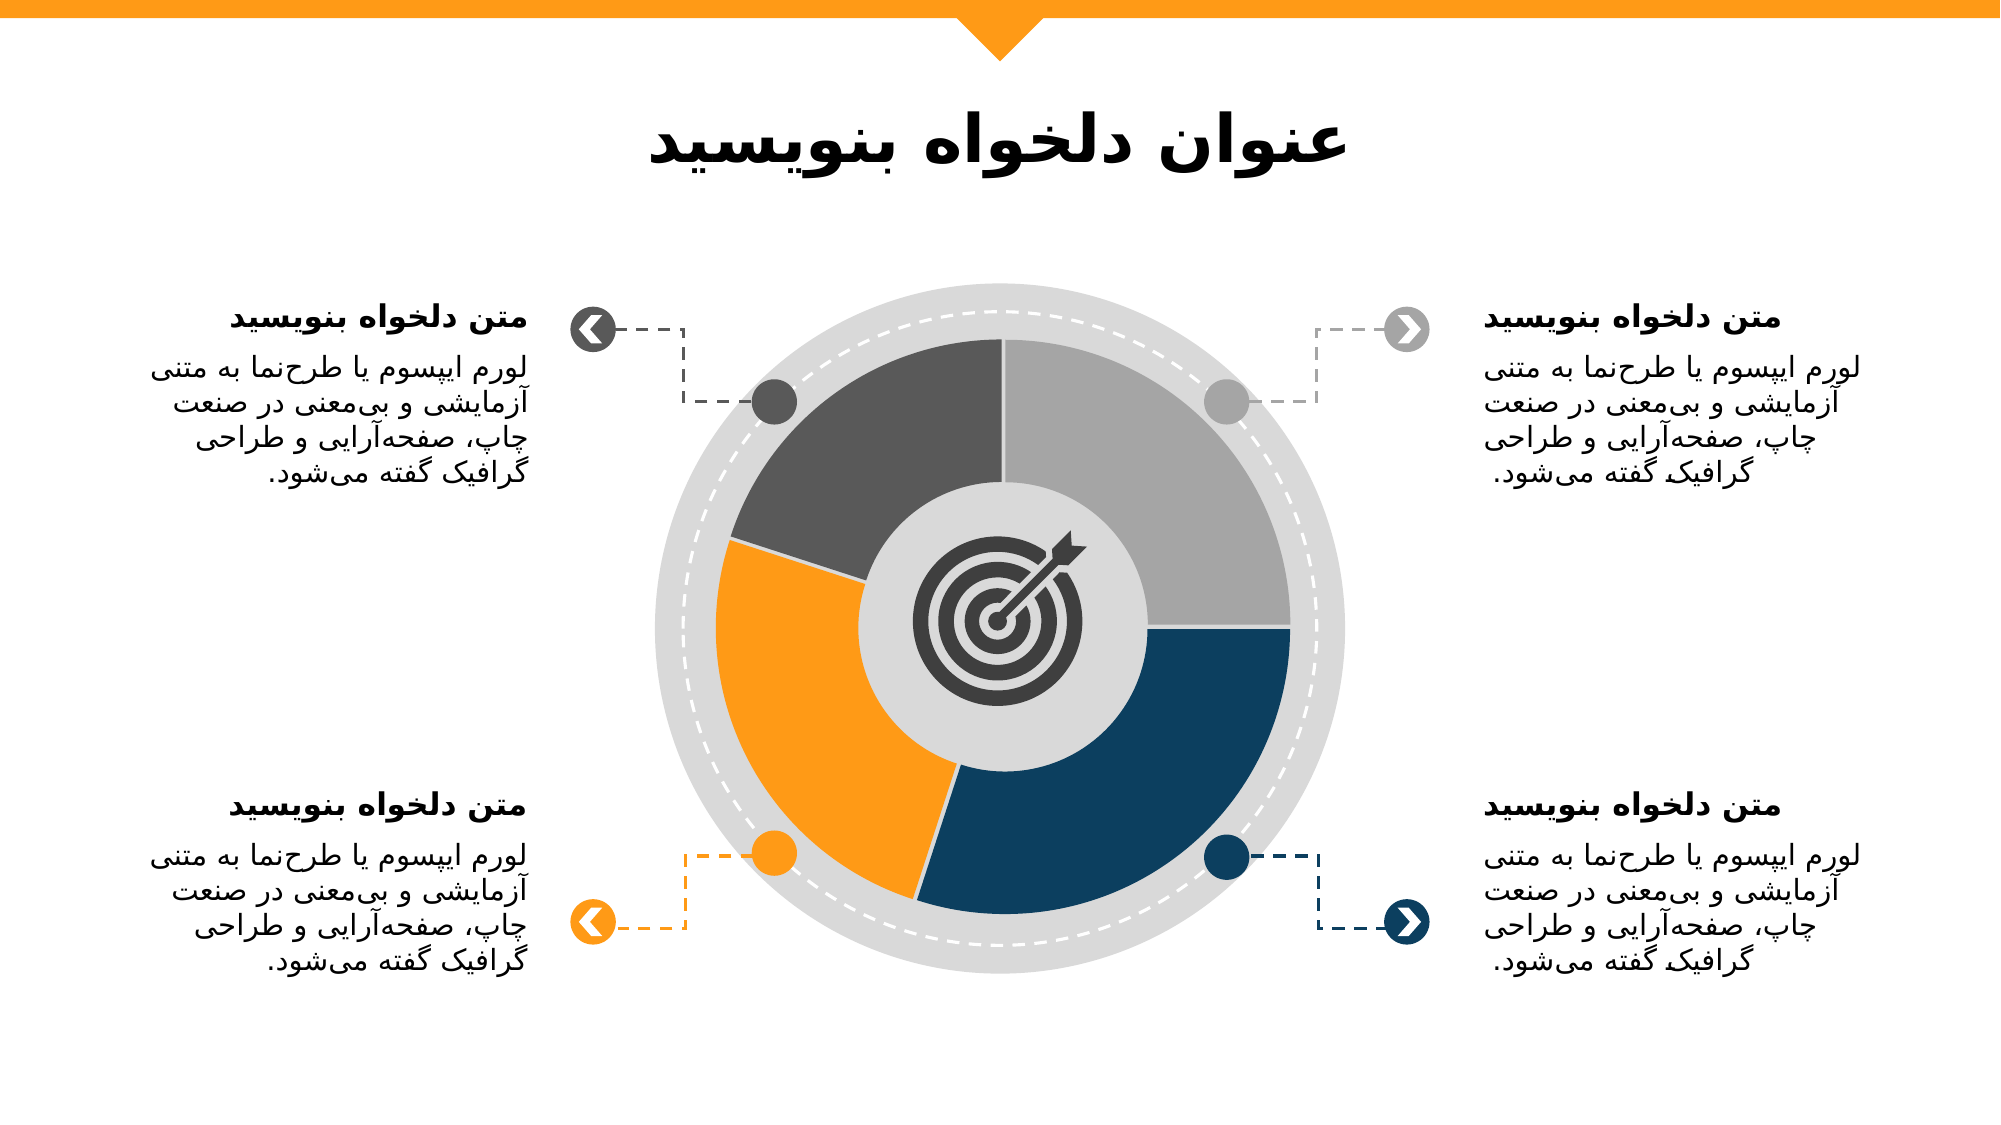

عنوان دلخواه بنویسید

متن دلخواه بنویسید
متن دلخواه بنویسید

### Chart

| Category | Sales |
|---|---|
| Text 1 | 25.0 |
| Text 2 | 30.0 |
| Text 3 | 25.0 |
| Text 4 | 20.0 |
لورم ایپسوم یا طرح‌نما به متنی آزمایشی و بی‌معنی در صنعت چاپ، صفحه‌آرایی و طراحی گرافیک گفته می‌شود.
لورم ایپسوم یا طرح‌نما به متنی آزمایشی و بی‌معنی در صنعت چاپ، صفحه‌آرایی و طراحی گرافیک گفته می‌شود.

متن دلخواه بنویسید
متن دلخواه بنویسید
لورم ایپسوم یا طرح‌نما به متنی آزمایشی و بی‌معنی در صنعت چاپ، صفحه‌آرایی و طراحی گرافیک گفته می‌شود.
لورم ایپسوم یا طرح‌نما به متنی آزمایشی و بی‌معنی در صنعت چاپ، صفحه‌آرایی و طراحی گرافیک گفته می‌شود.